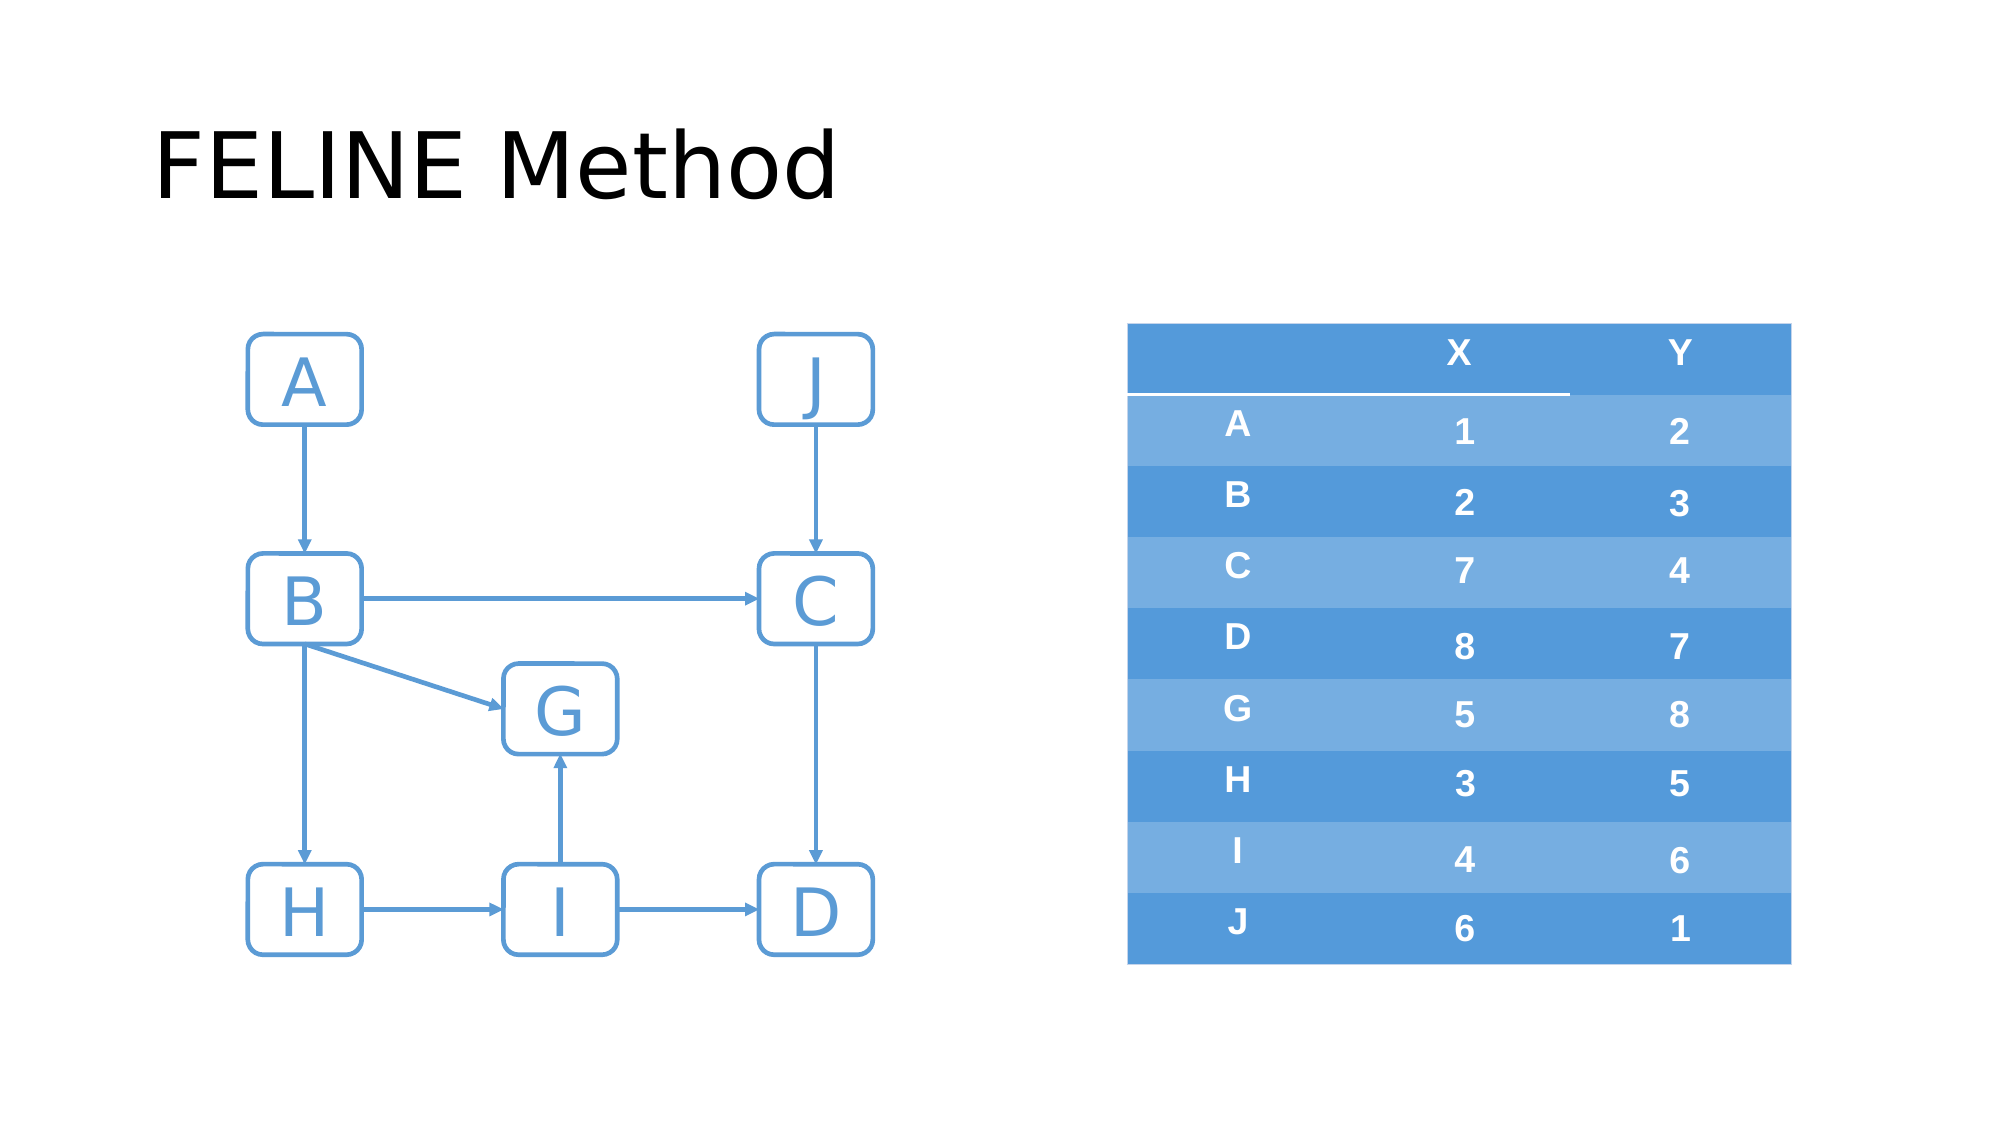

# FELINE Method
|  | X | Y |
| --- | --- | --- |
| A |  |  |
| B |  |  |
| C |  |  |
| D |  |  |
| G |  |  |
| H |  |  |
| I |  |  |
| J |  |  |
A
J
1
2
2
3
7
4
B
C
8
7
G
8
5
3
5
4
6
I
H
D
6
1